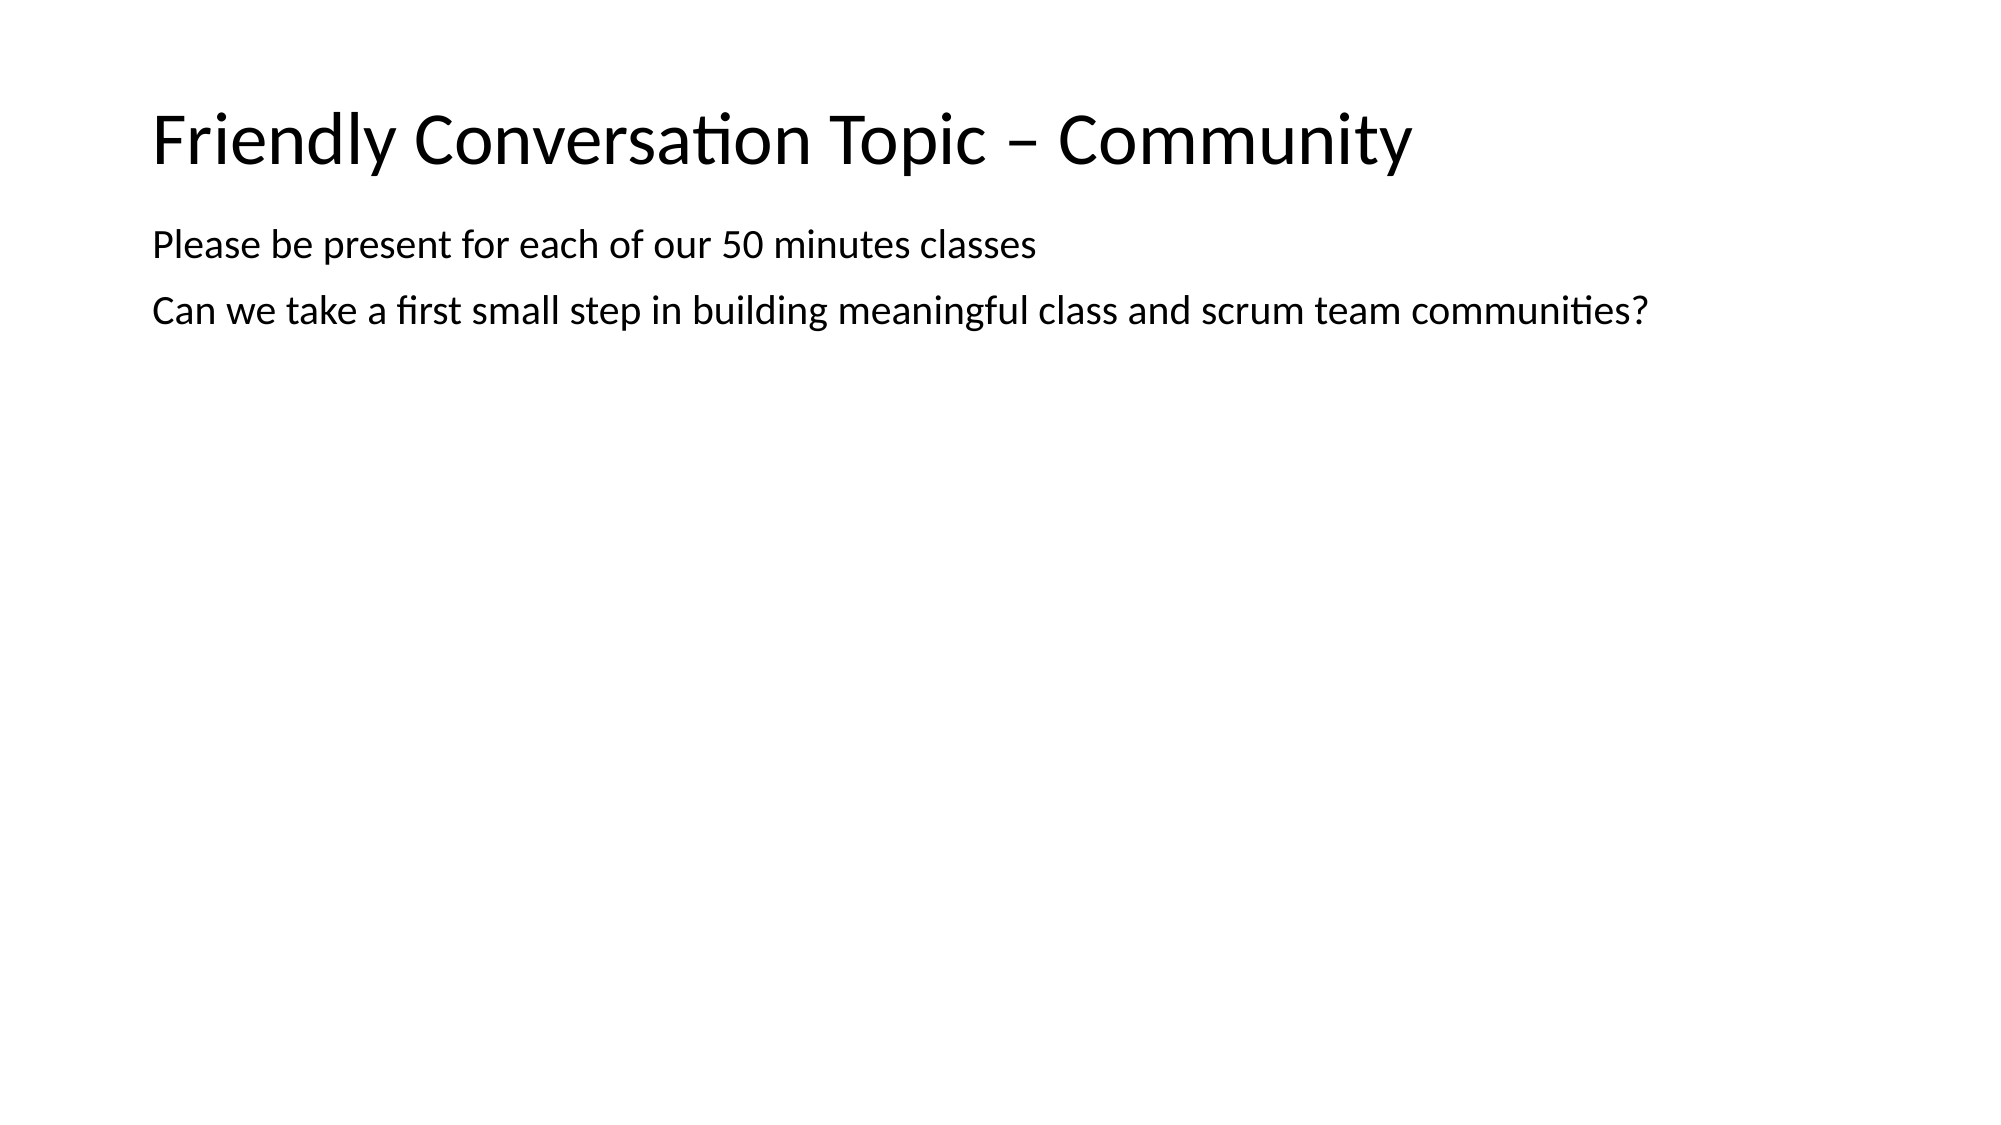

# Friendly Conversation Topic – Community
Please be present for each of our 50 minutes classes
Can we take a first small step in building meaningful class and scrum team communities?